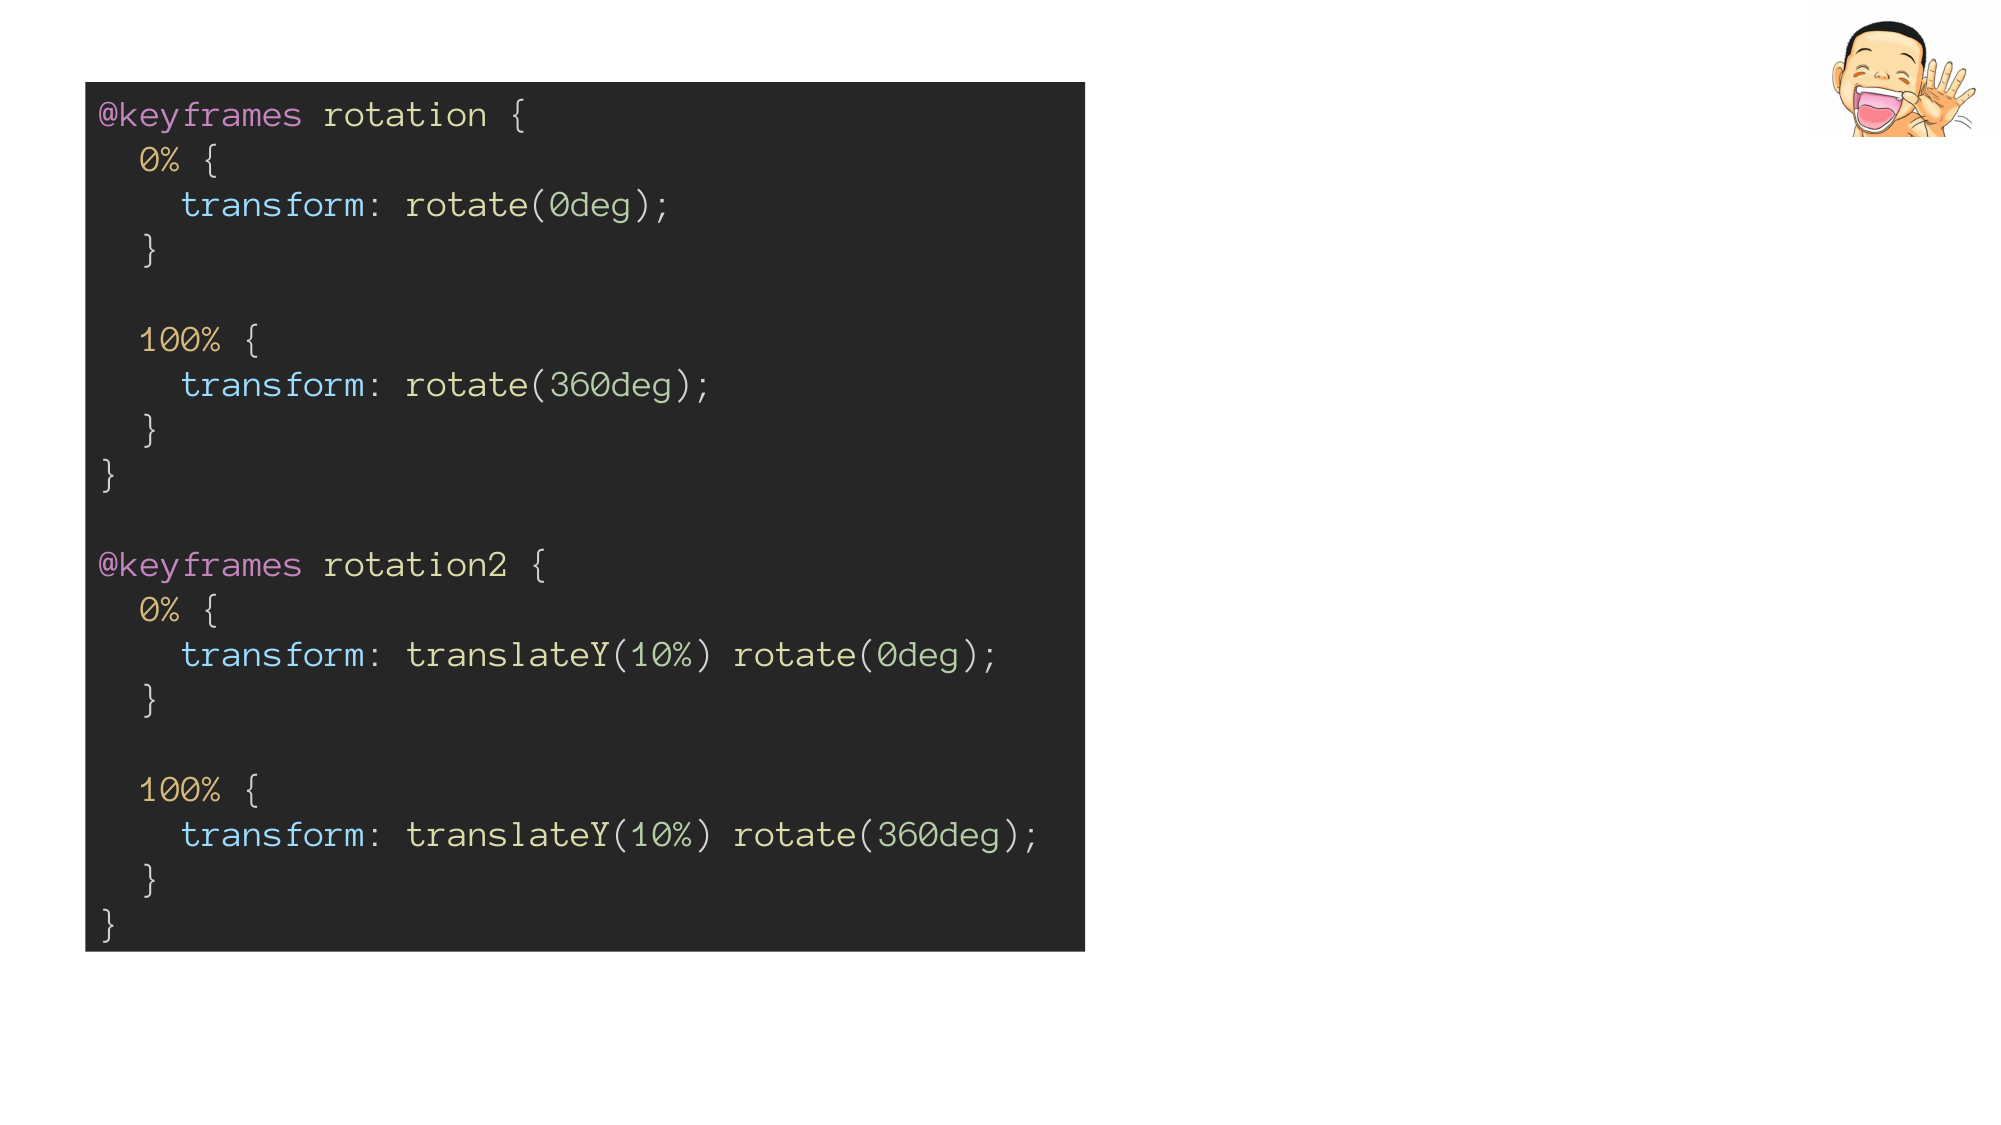

@keyframes rotation {
  0% {
    transform: rotate(0deg);
  }
  100% {
    transform: rotate(360deg);
  }
}
@keyframes rotation2 {
  0% {
    transform: translateY(10%) rotate(0deg);
  }
  100% {
    transform: translateY(10%) rotate(360deg);
  }
}